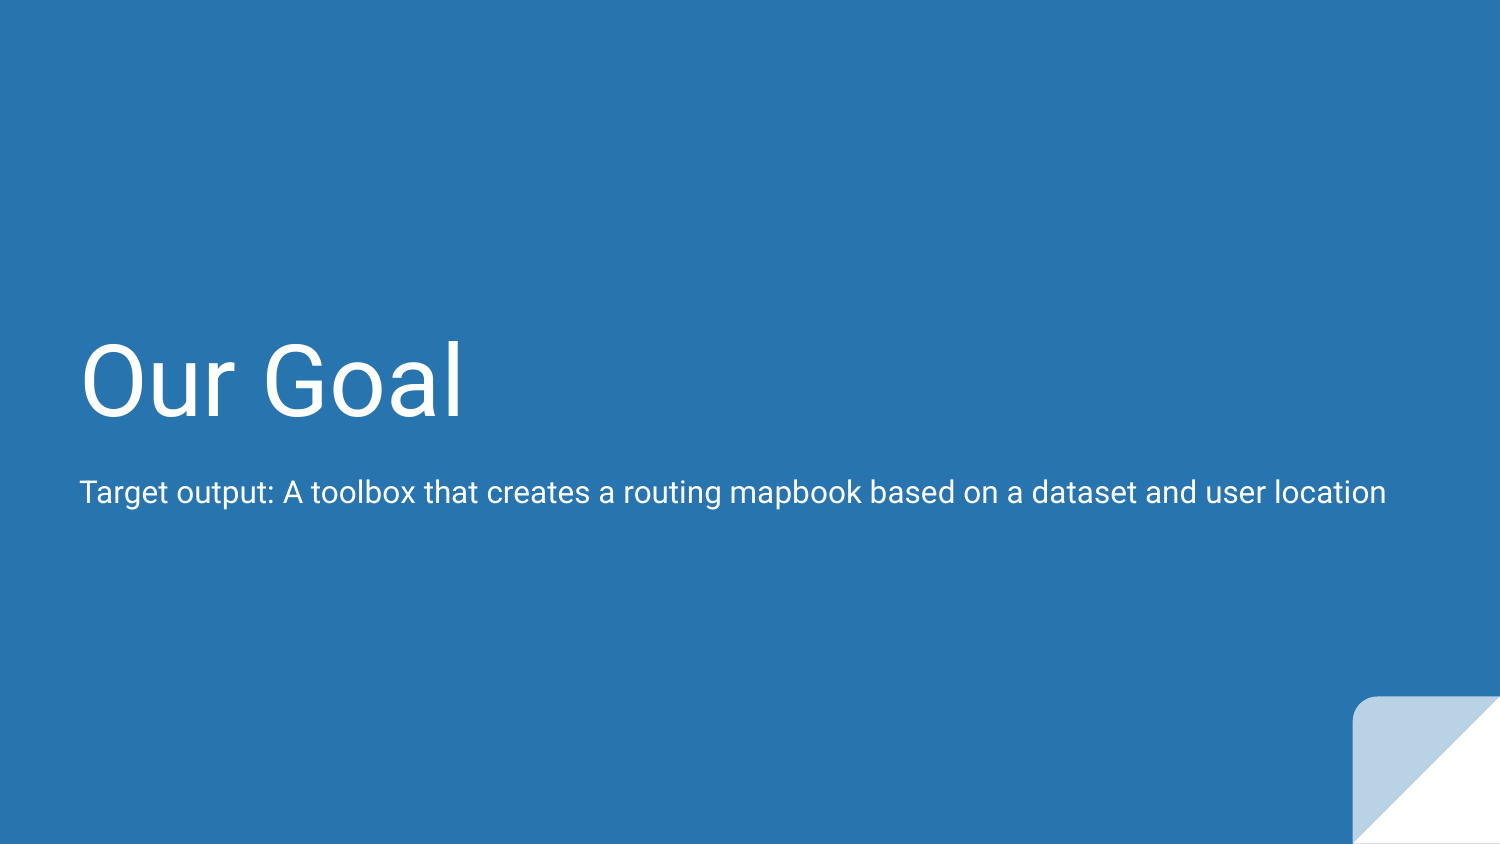

# Our Goal
Target output: A toolbox that creates a routing mapbook based on a dataset and user location